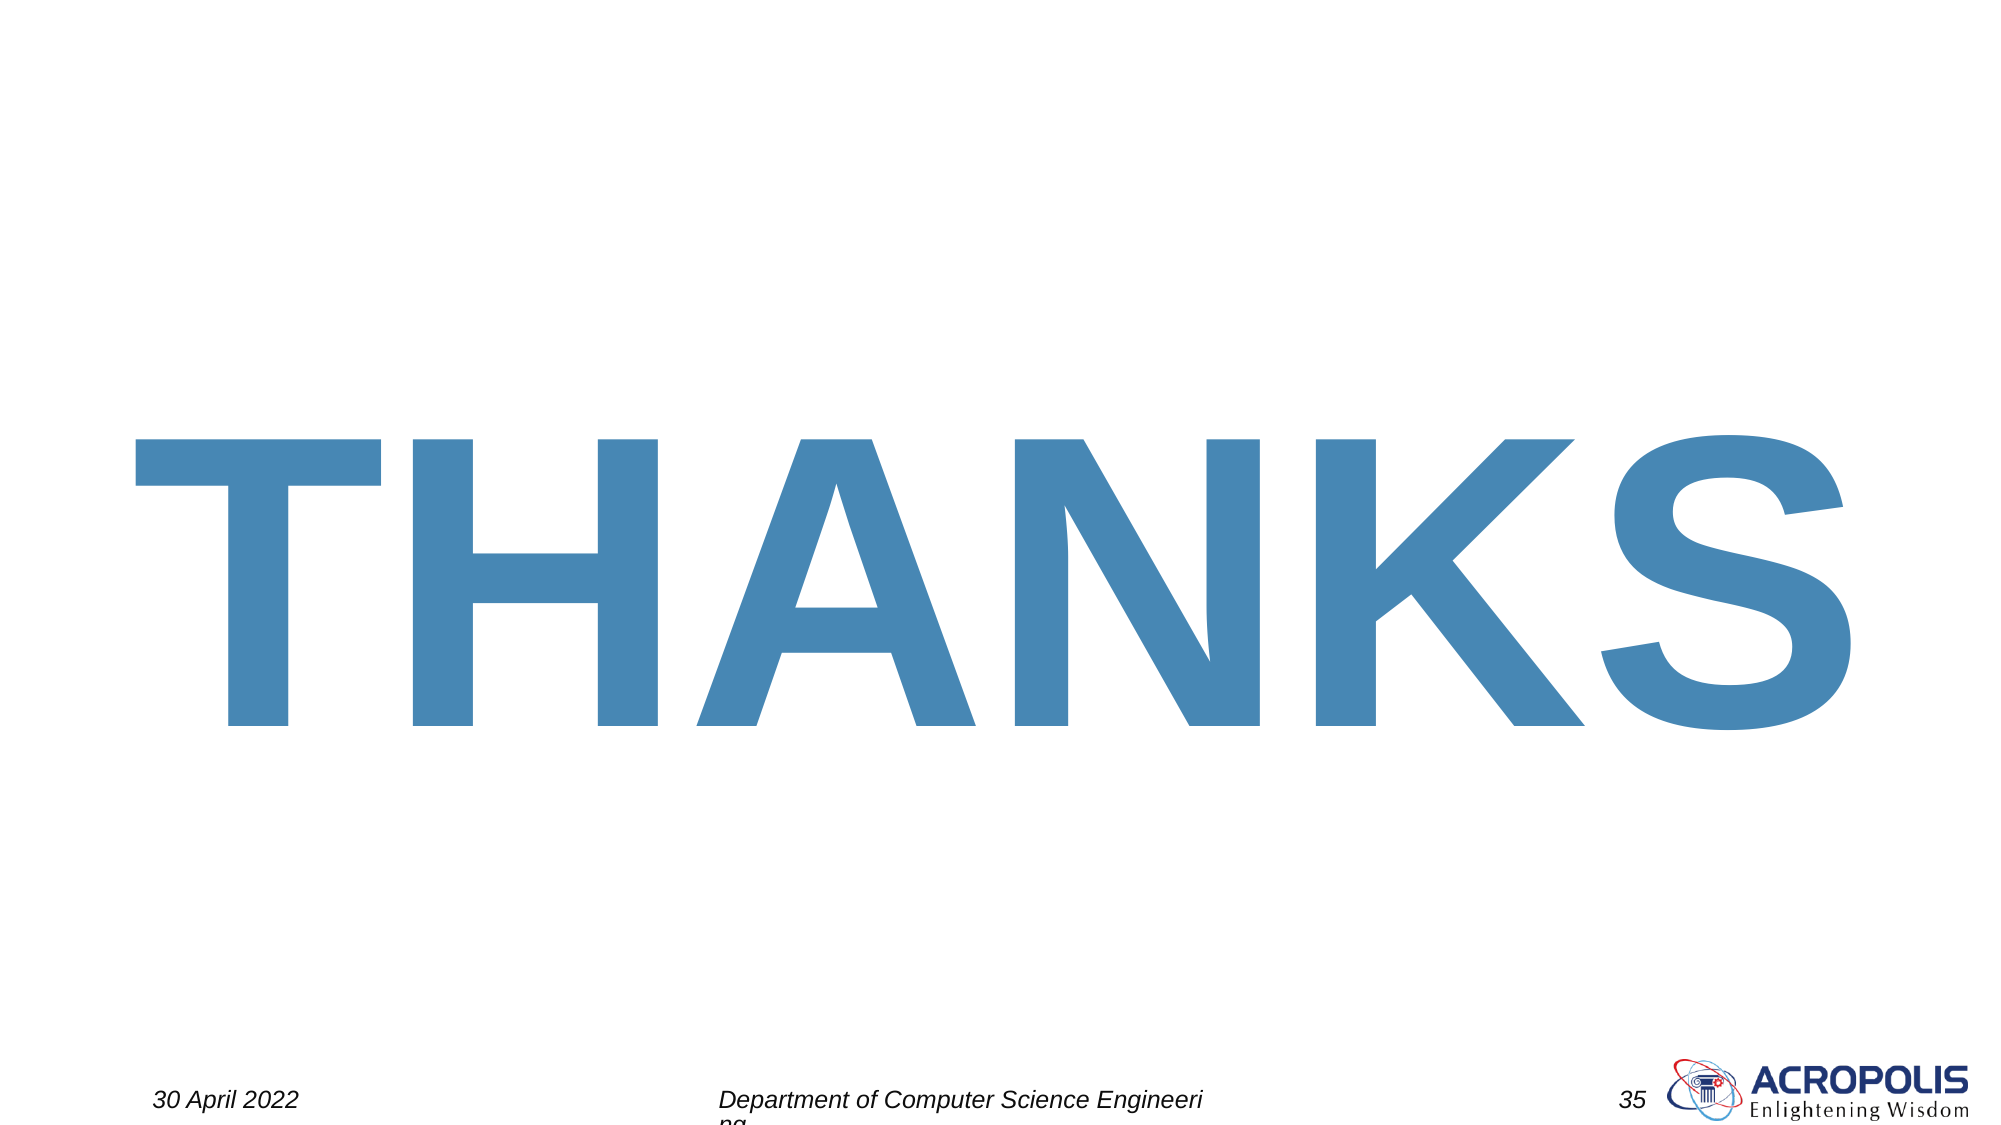

THANKS
30 April 2022
Department of Computer Science Engineering
35